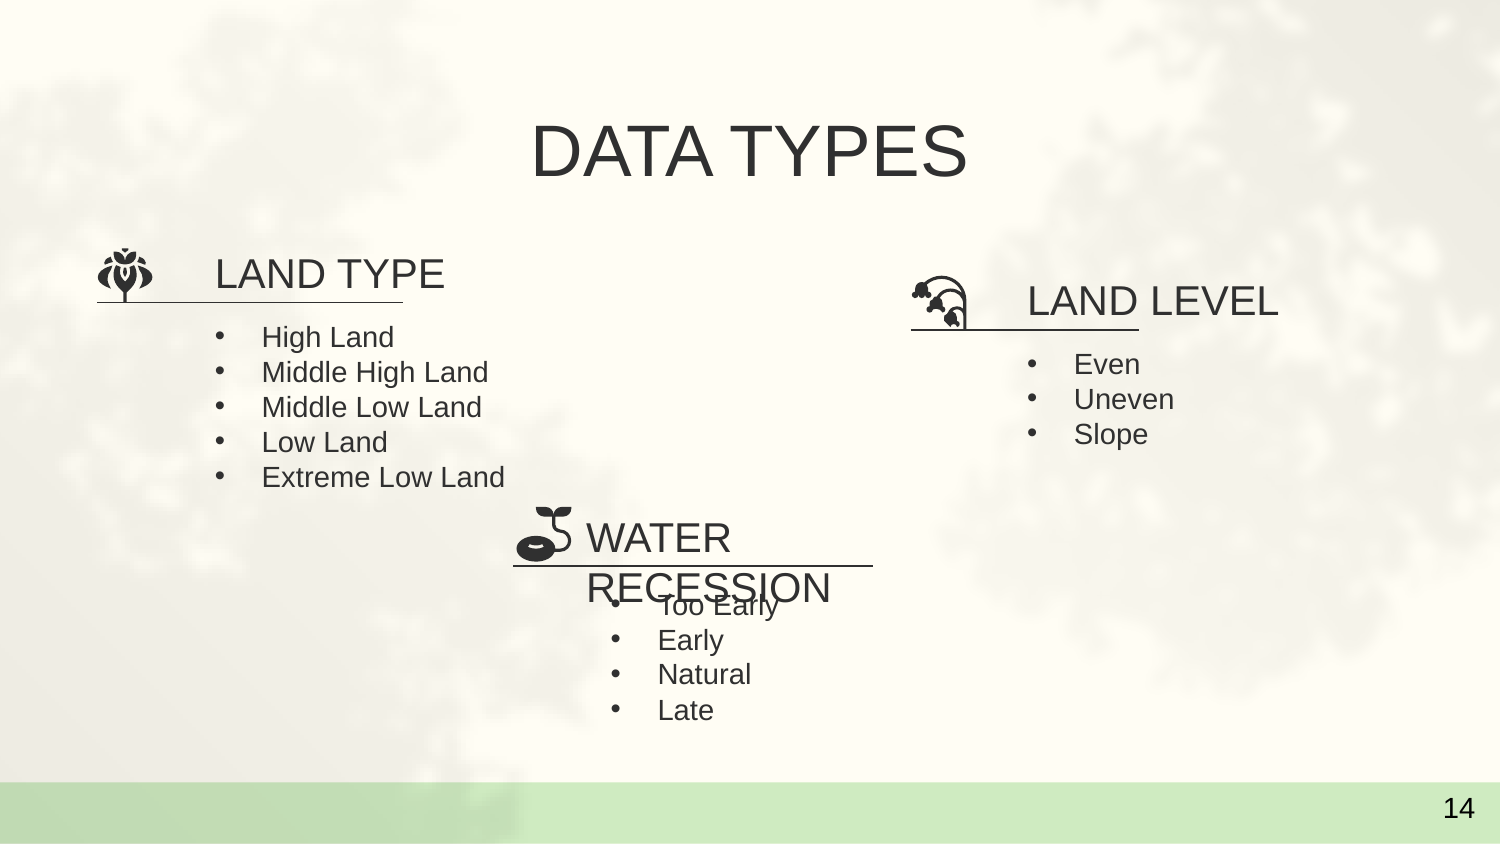

# DATA TYPES
LAND TYPE

LAND LEVEL

High Land
Middle High Land
Middle Low Land
Low Land
Extreme Low Land
Even
Uneven
Slope
WATER RECESSION

Too Early
Early
Natural
Late
14